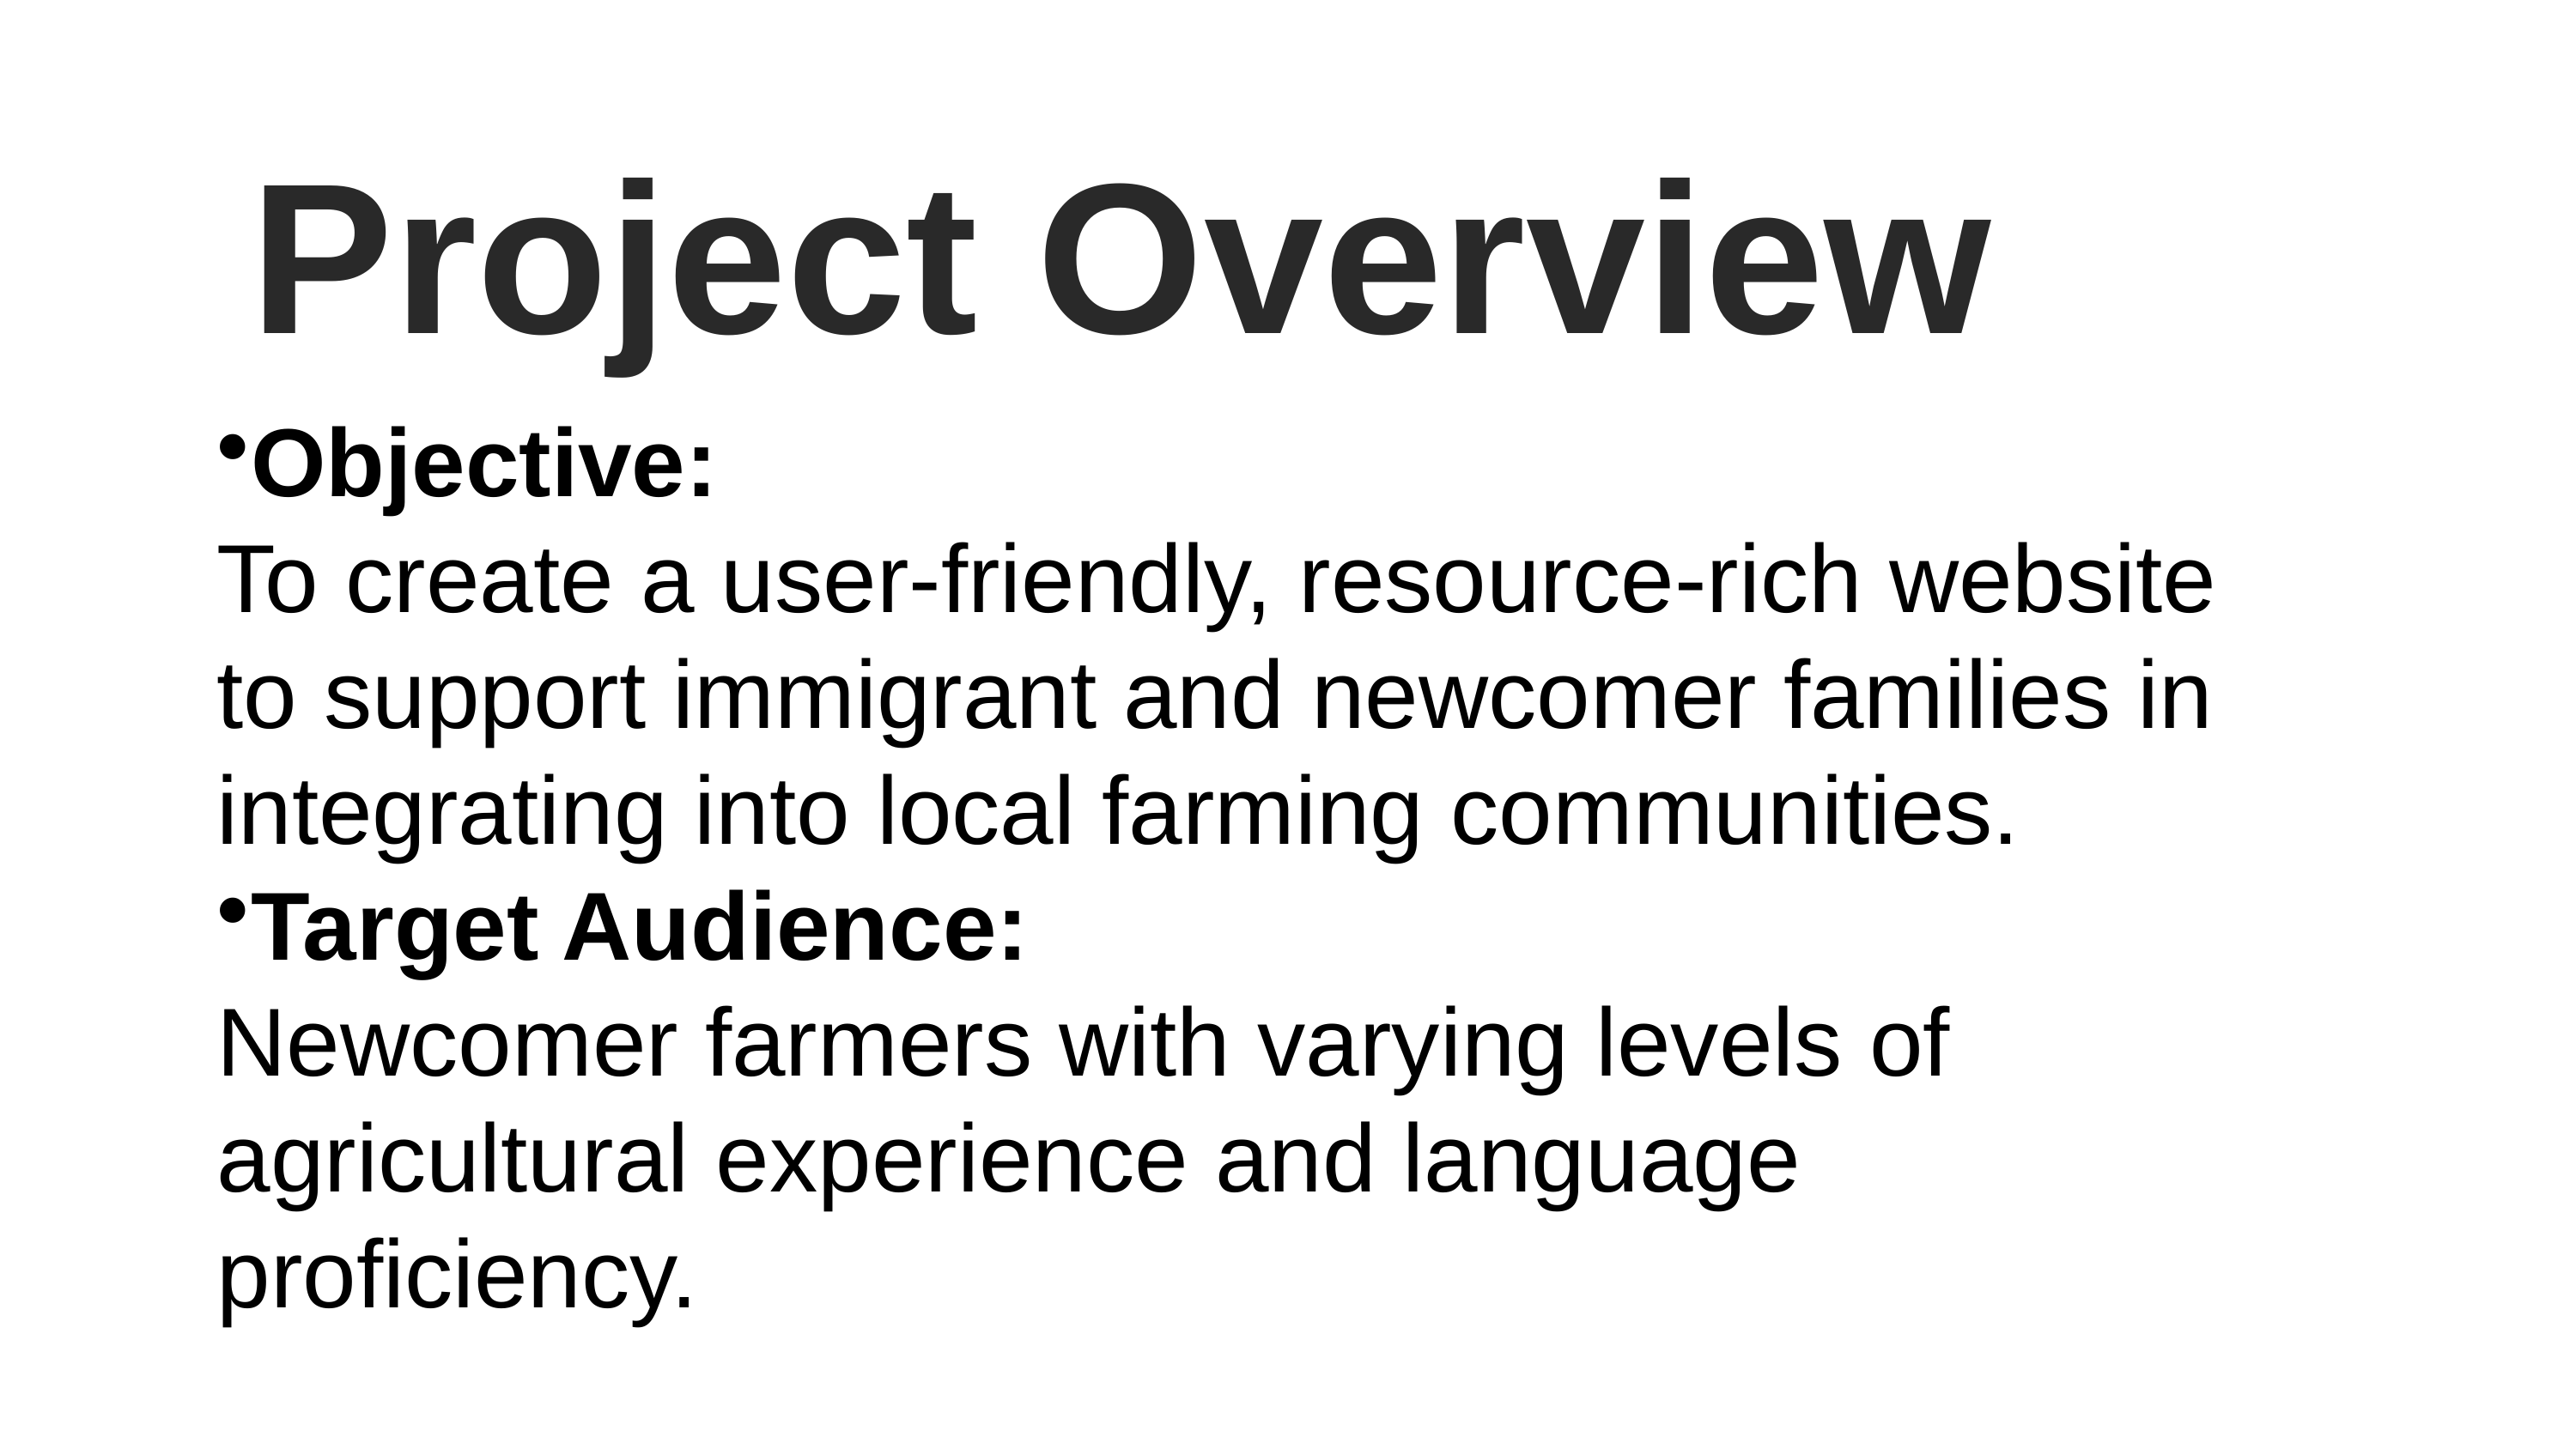

Project Overview
Objective:
To create a user-friendly, resource-rich website to support immigrant and newcomer families in integrating into local farming communities.
Target Audience:
Newcomer farmers with varying levels of agricultural experience and language proficiency.